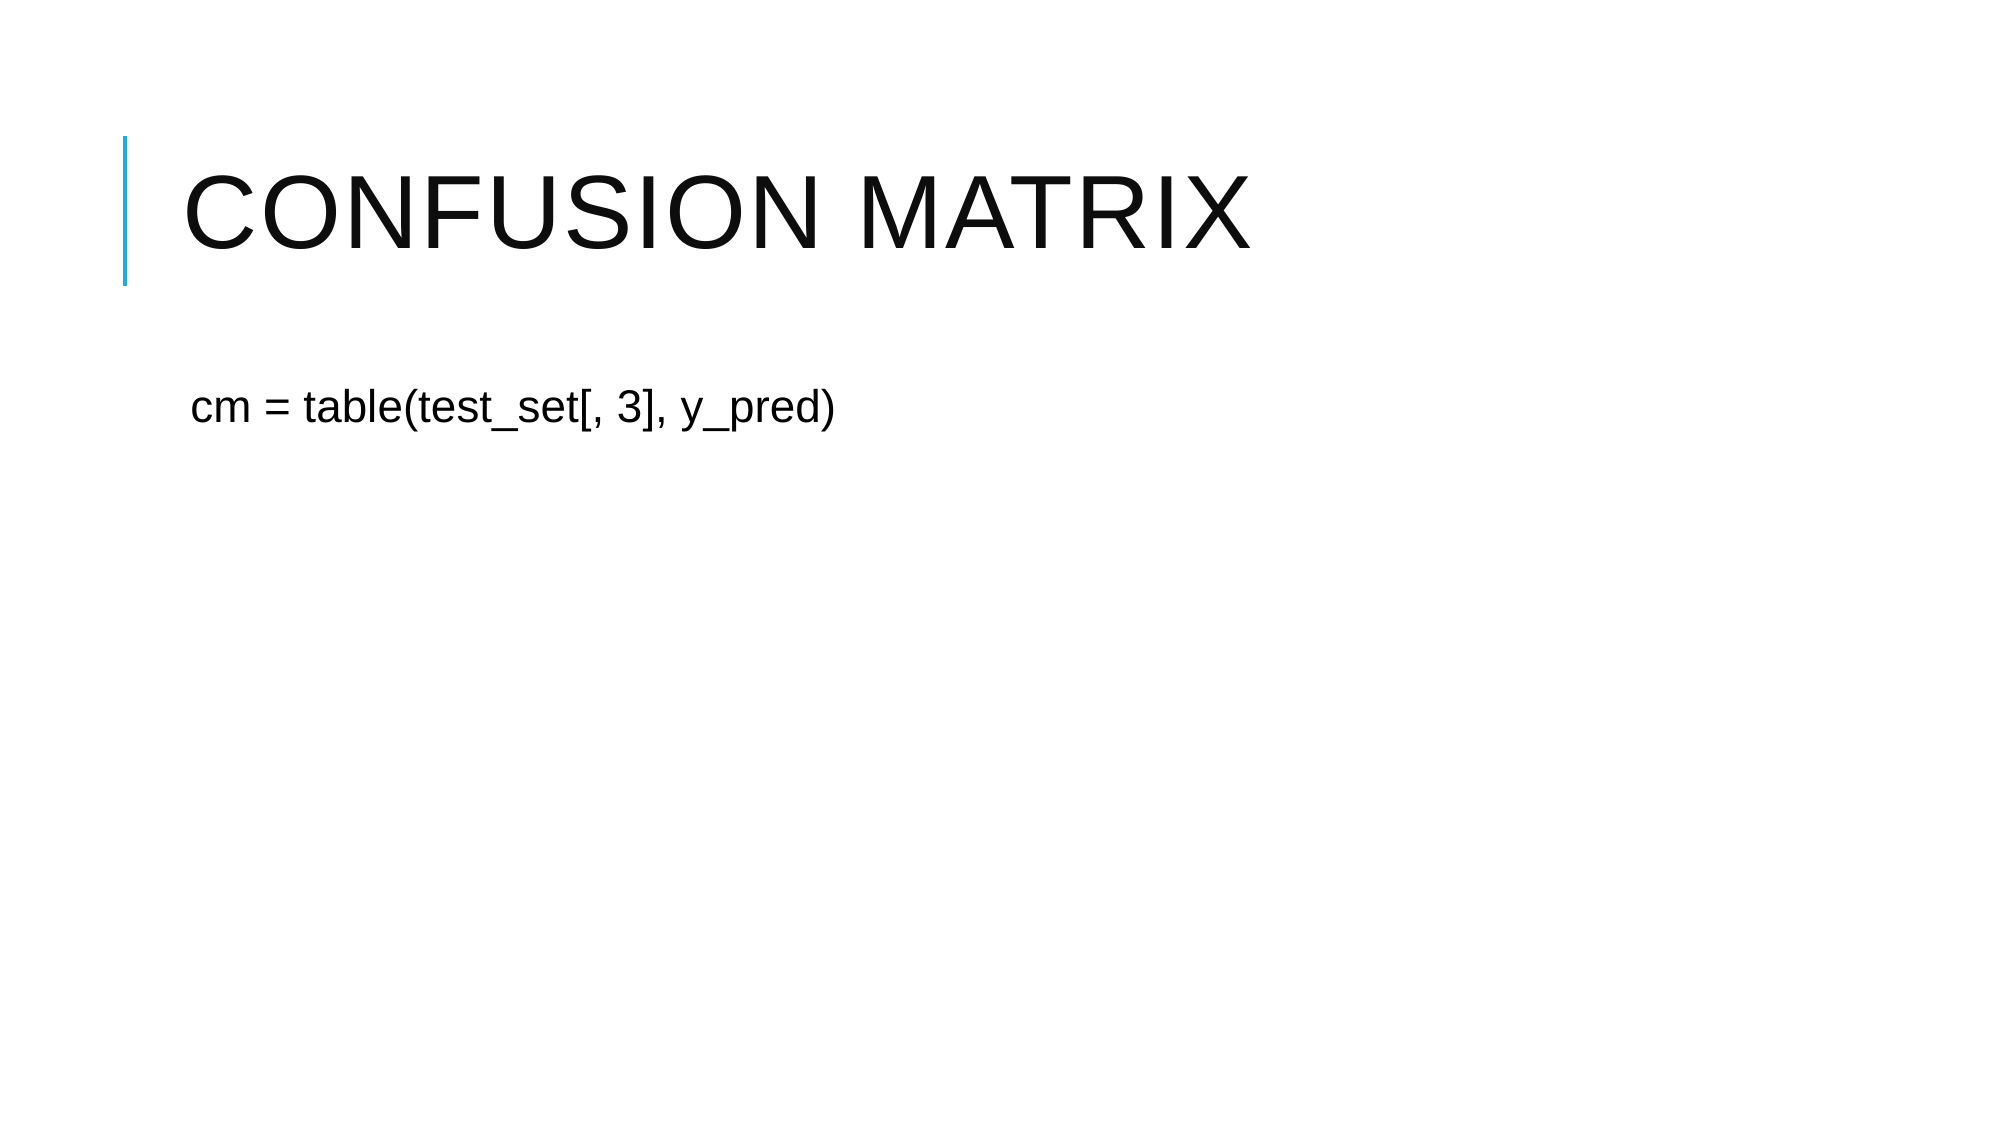

# Confusion matrix
cm = table(test_set[, 3], y_pred)